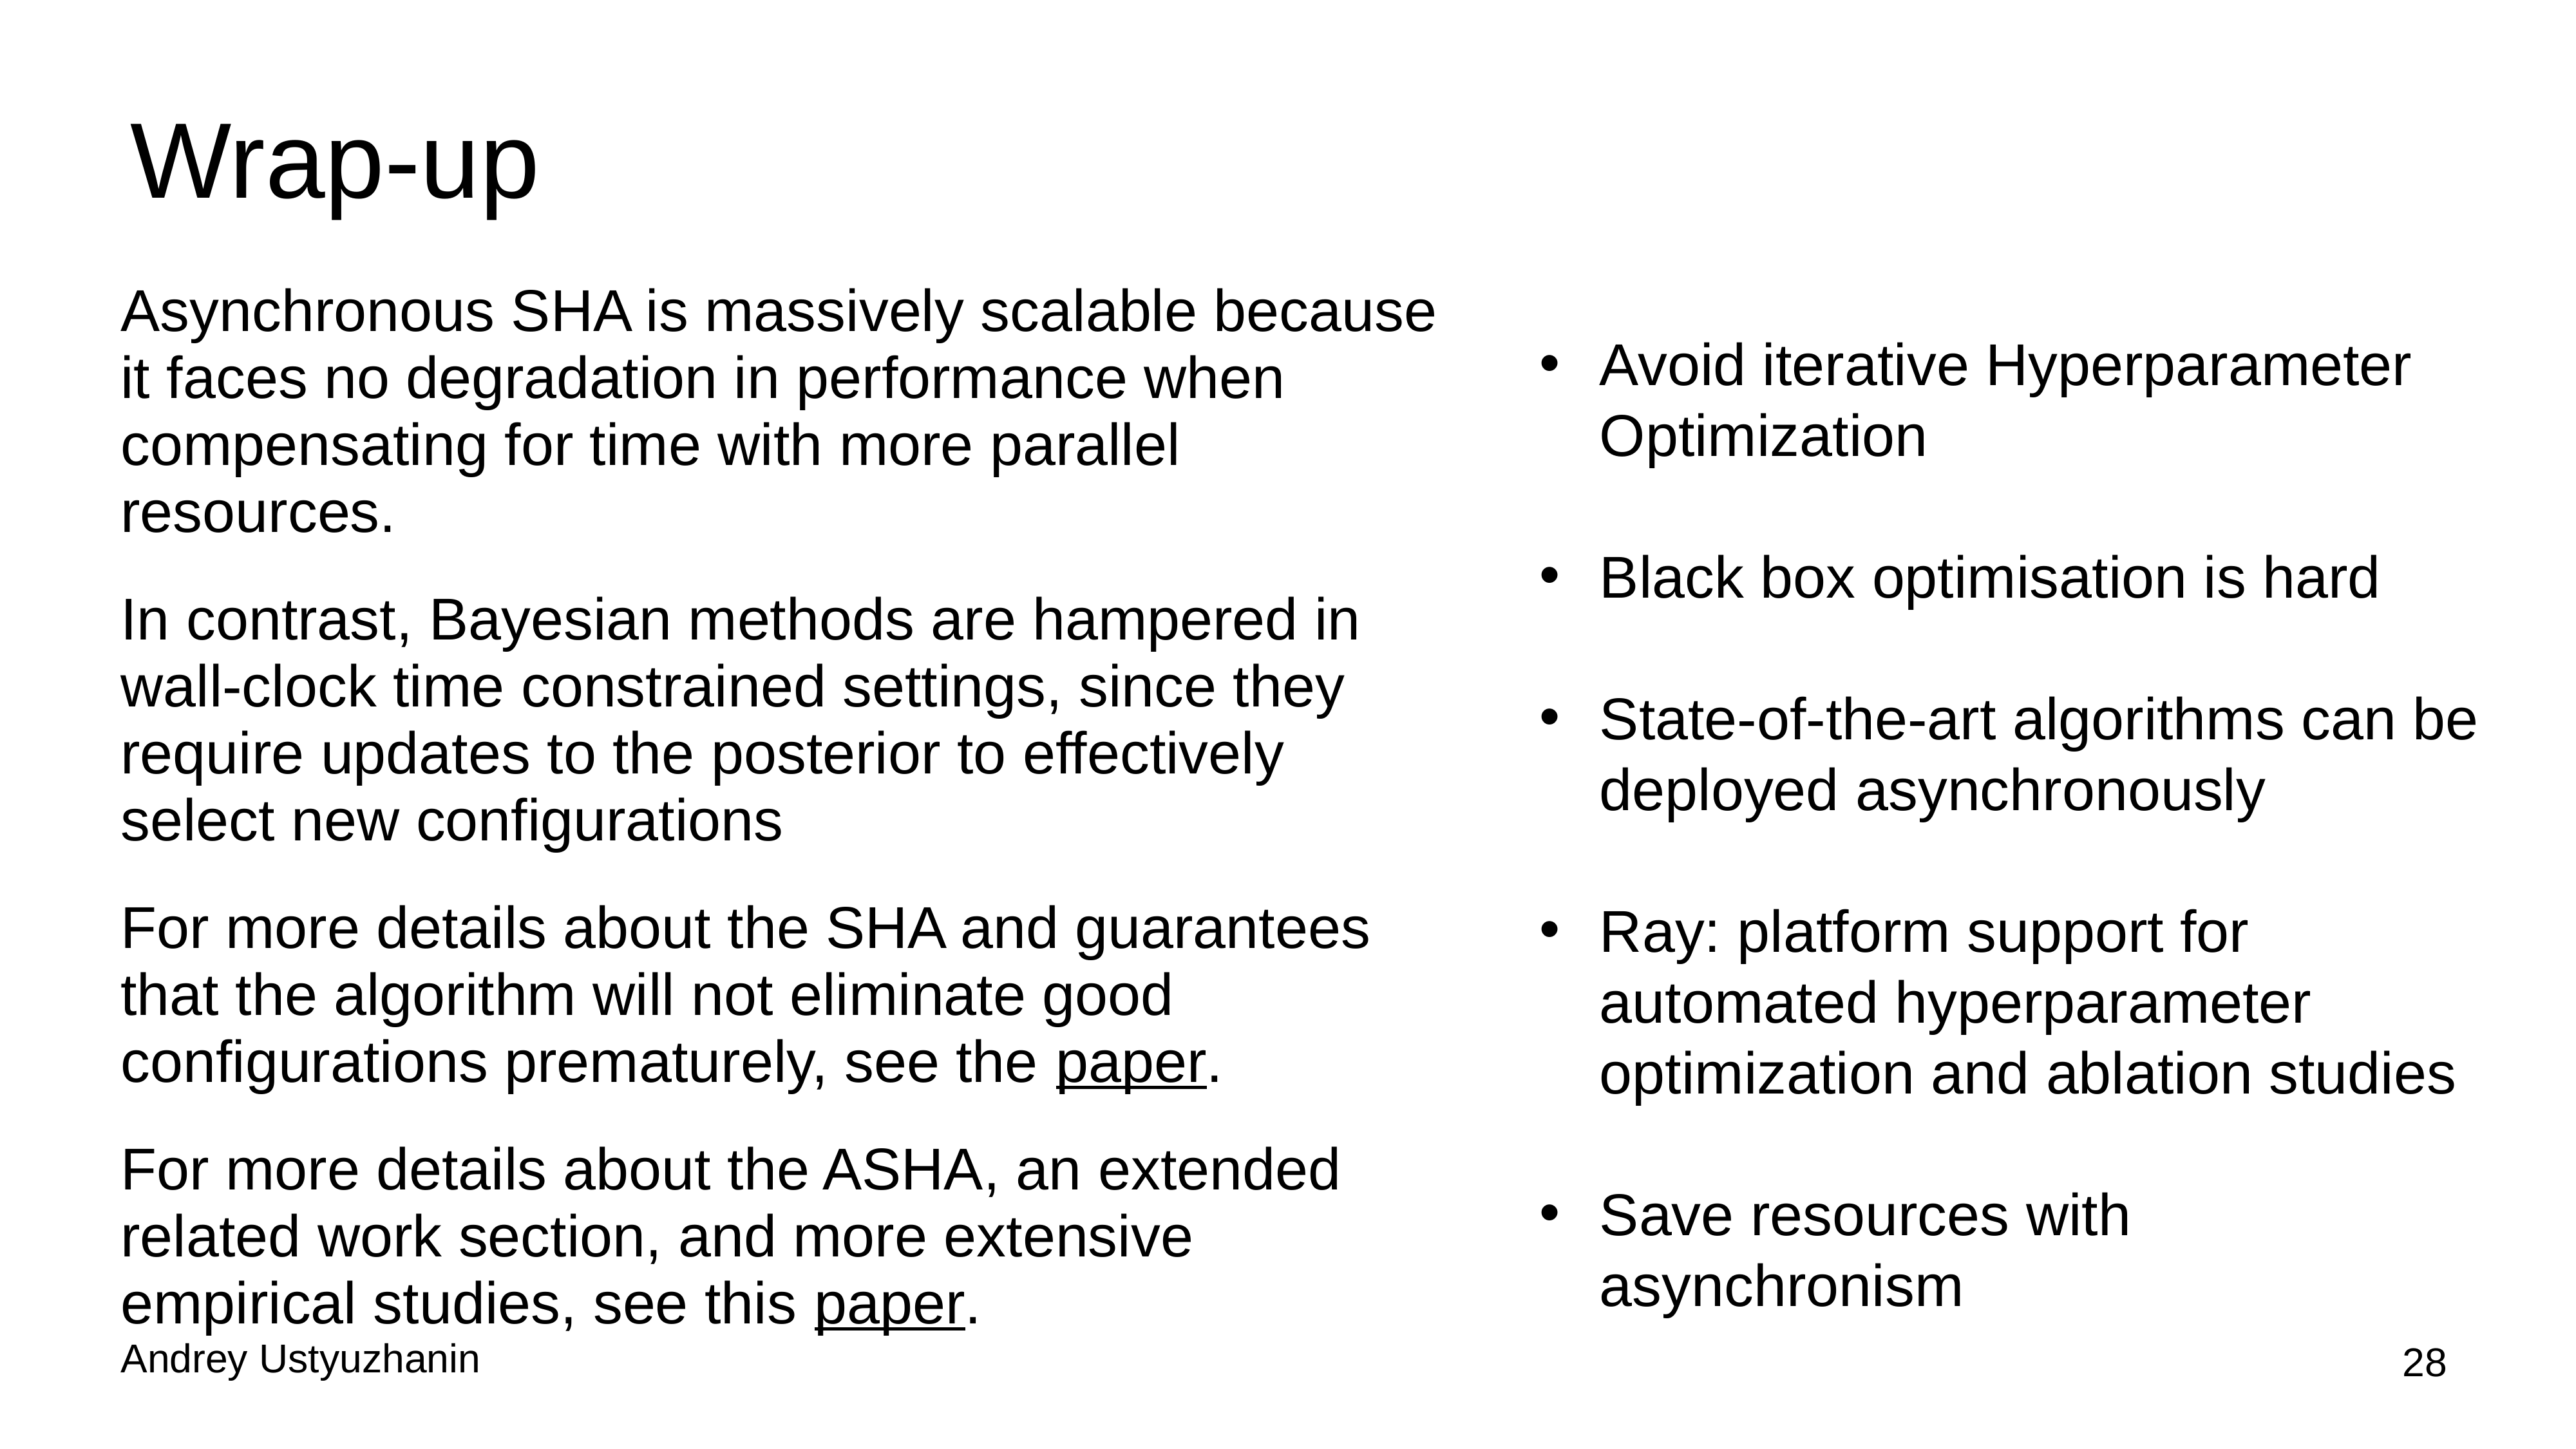

# Wrap-up
Asynchronous SHA is massively scalable because it faces no degradation in performance when compensating for time with more parallel resources.
In contrast, Bayesian methods are hampered in wall-clock time constrained settings, since they require updates to the posterior to effectively select new configurations
For more details about the SHA and guarantees that the algorithm will not eliminate good configurations prematurely, see the paper.
For more details about the ASHA, an extended related work section, and more extensive empirical studies, see this paper.
Avoid iterative Hyperparameter Optimization
Black box optimisation is hard
State-of-the-art algorithms can be deployed asynchronously
Ray: platform support for automated hyperparameter optimization and ablation studies
Save resources with asynchronism
Andrey Ustyuzhanin
28